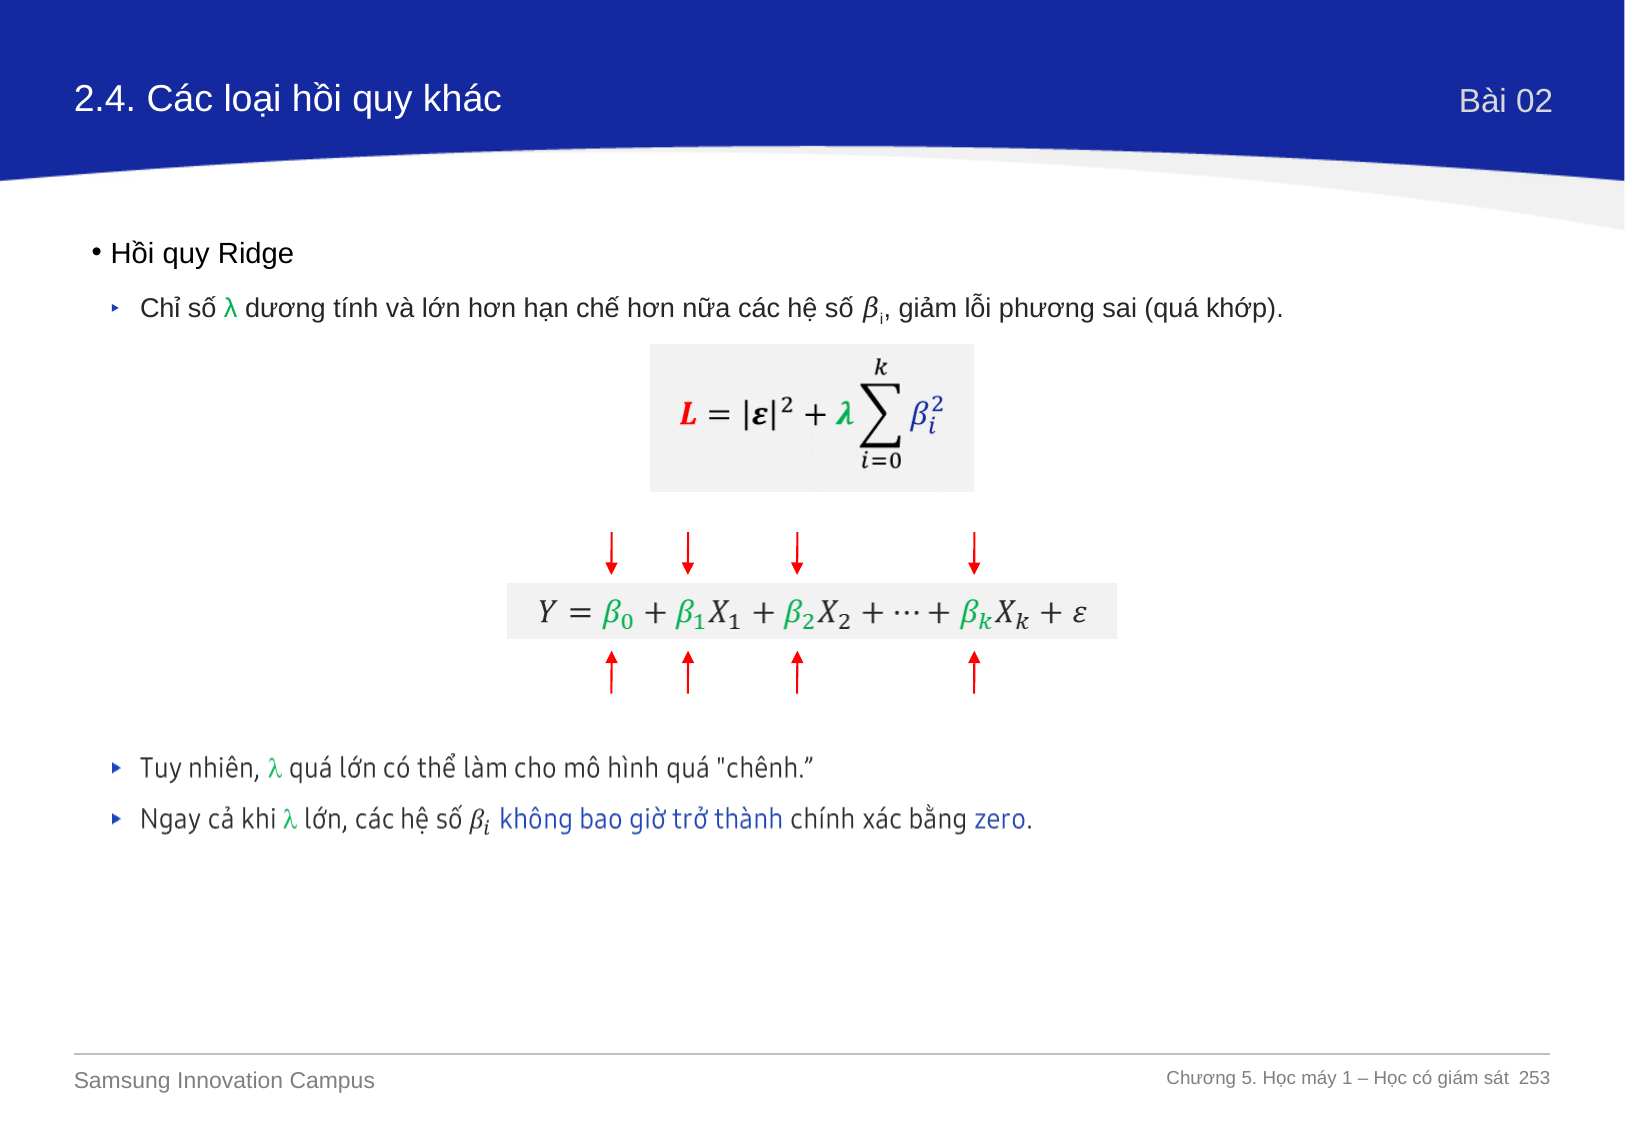

2.4. Các loại hồi quy khác
Bài 02
Hồi quy Ridge
Chỉ số λ dương tính và lớn hơn hạn chế hơn nữa các hệ số 𝛽i, giảm lỗi phương sai (quá khớp).